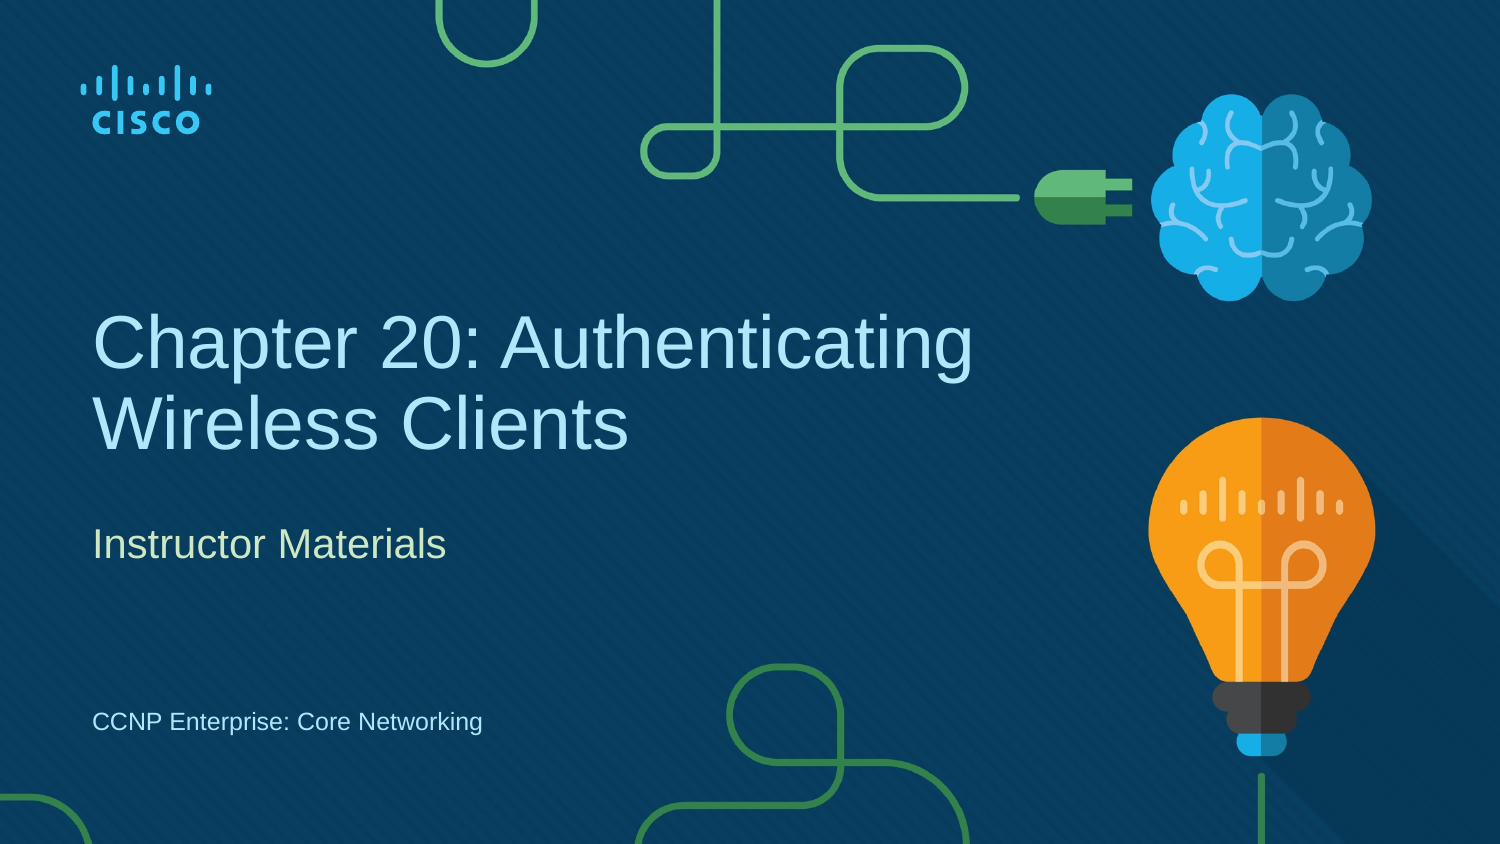

# Chapter 20: Authenticating Wireless Clients
Instructor Materials
CCNP Enterprise: Core Networking